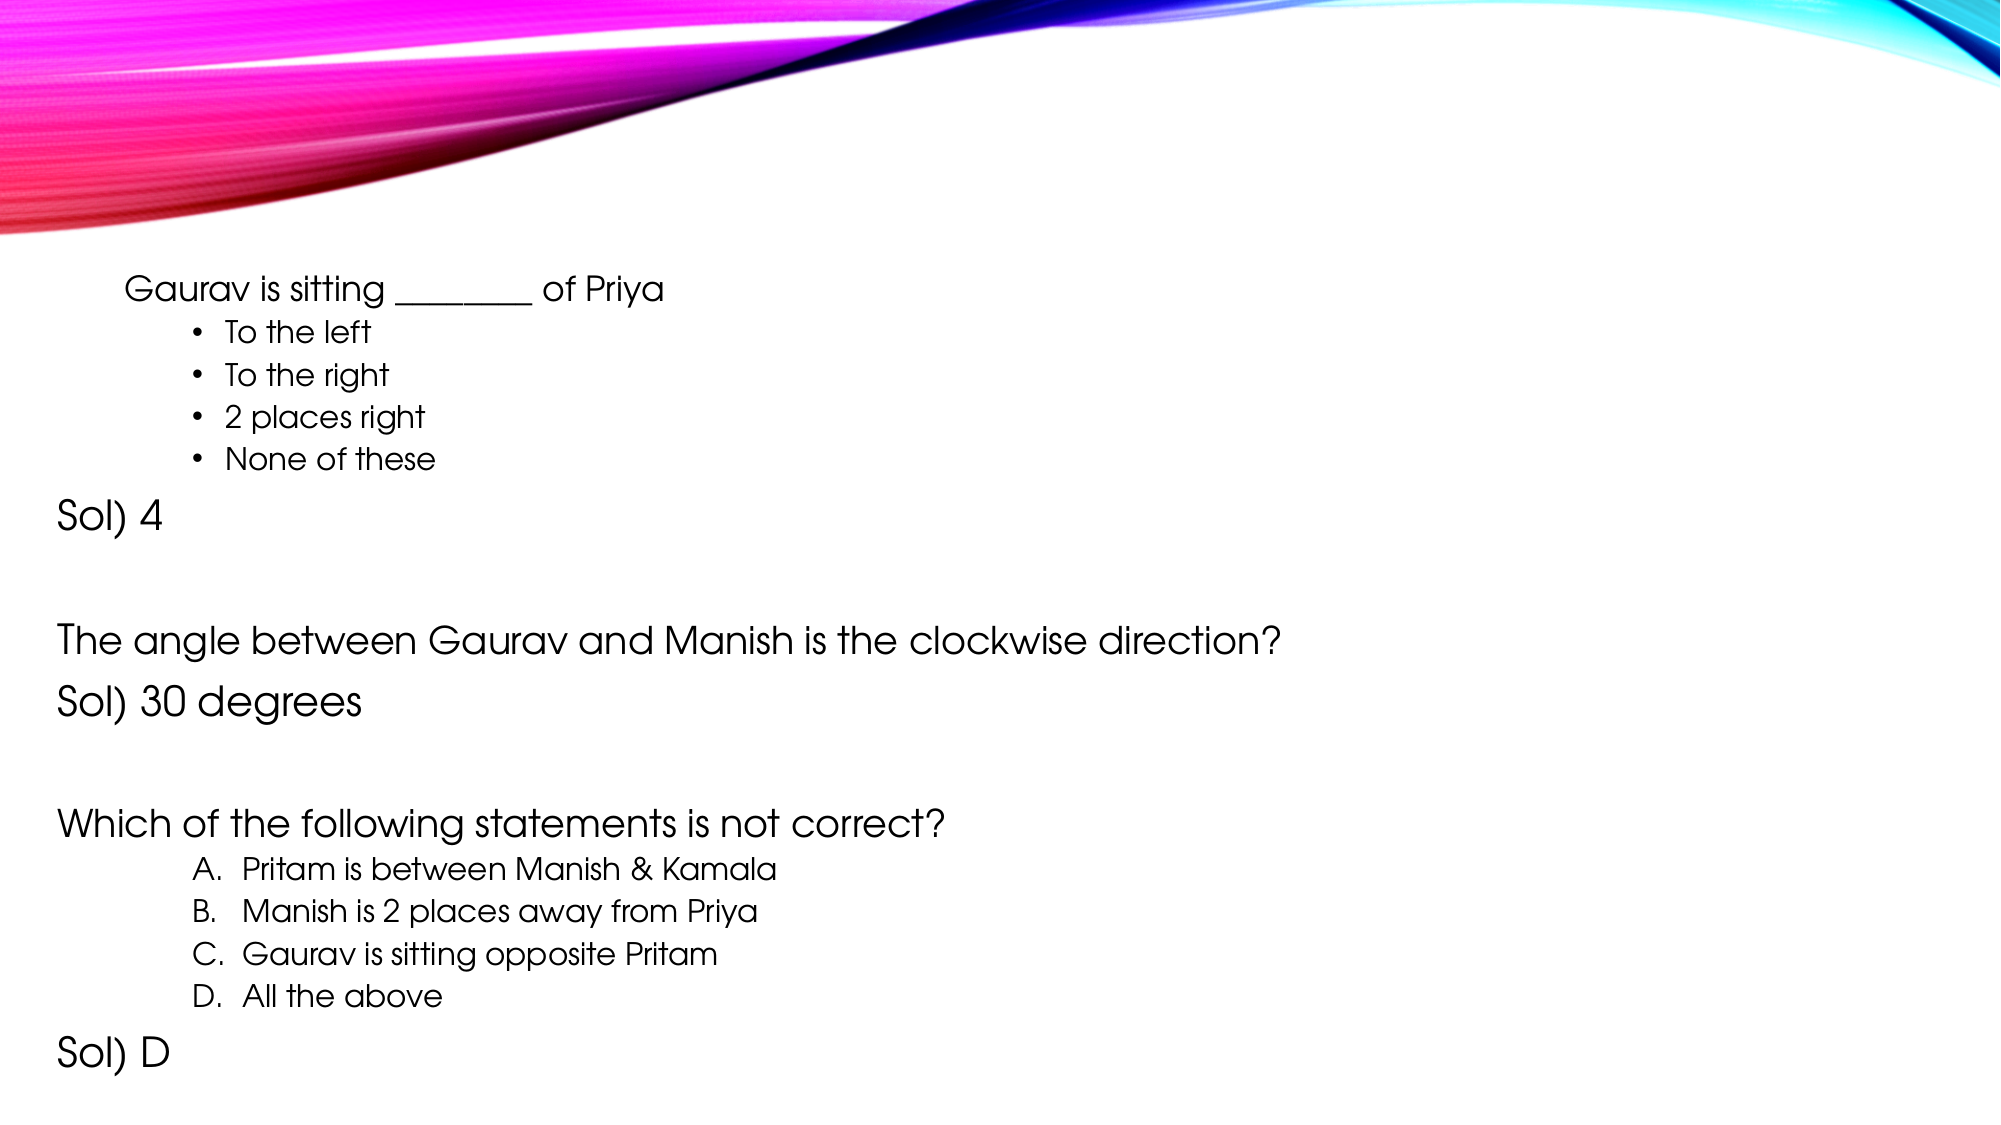

Gaurav is sitting ________ of Priya
To the left
To the right
2 places right
None of these
Sol) 4

The angle between Gaurav and Manish is the clockwise direction?
Sol) 30 degrees

Which of the following statements is not correct?
Pritam is between Manish & Kamala
Manish is 2 places away from Priya
Gaurav is sitting opposite Pritam
All the above
Sol) D